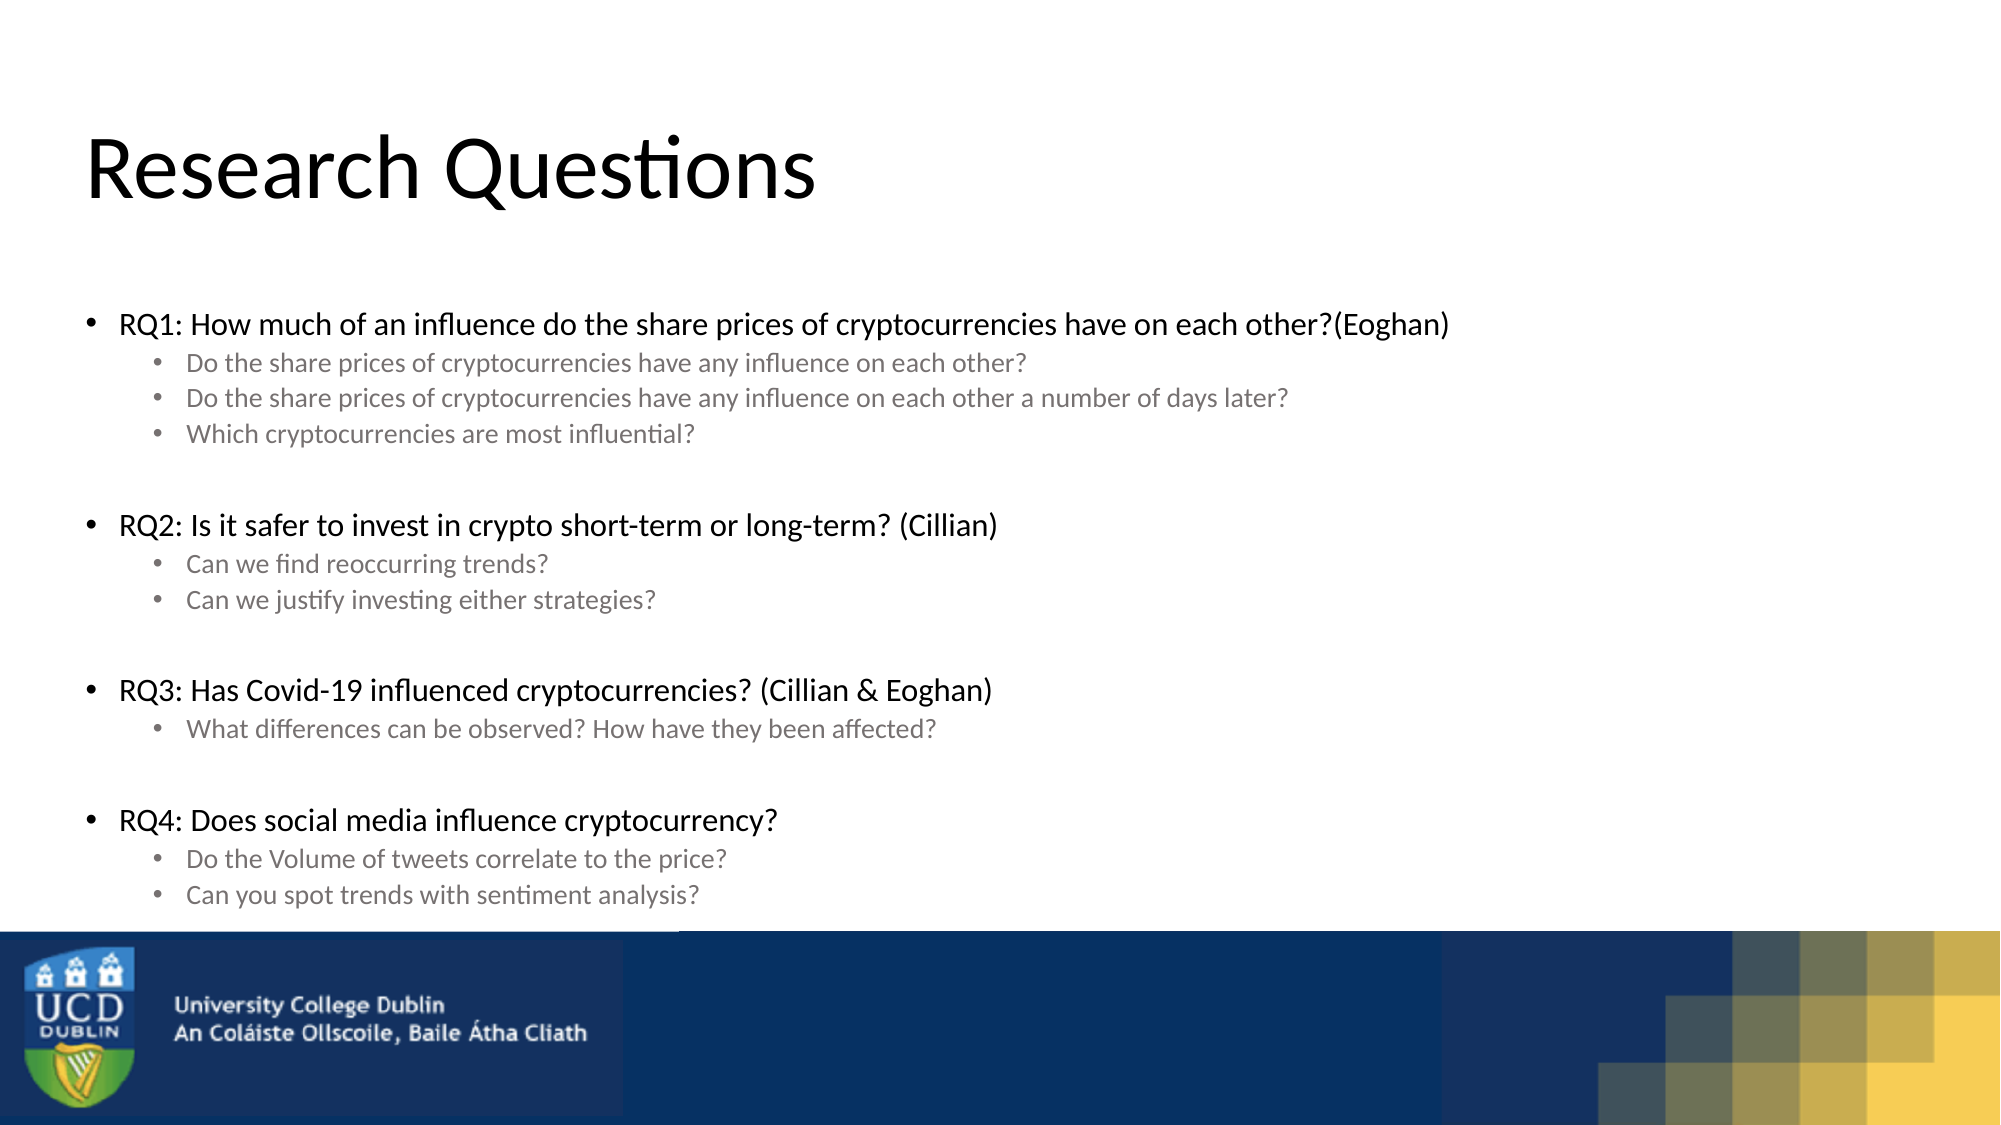

# Research Questions
RQ1: How much of an influence do the share prices of cryptocurrencies have on each other?(Eoghan)
Do the share prices of cryptocurrencies have any influence on each other?
Do the share prices of cryptocurrencies have any influence on each other a number of days later?
Which cryptocurrencies are most influential?

RQ2: Is it safer to invest in crypto short-term or long-term? (Cillian)
Can we find reoccurring trends?
Can we justify investing either strategies?

RQ3: Has Covid-19 influenced cryptocurrencies? (Cillian & Eoghan)
What differences can be observed? How have they been affected?

RQ4: Does social media influence cryptocurrency?
Do the Volume of tweets correlate to the price?
Can you spot trends with sentiment analysis?